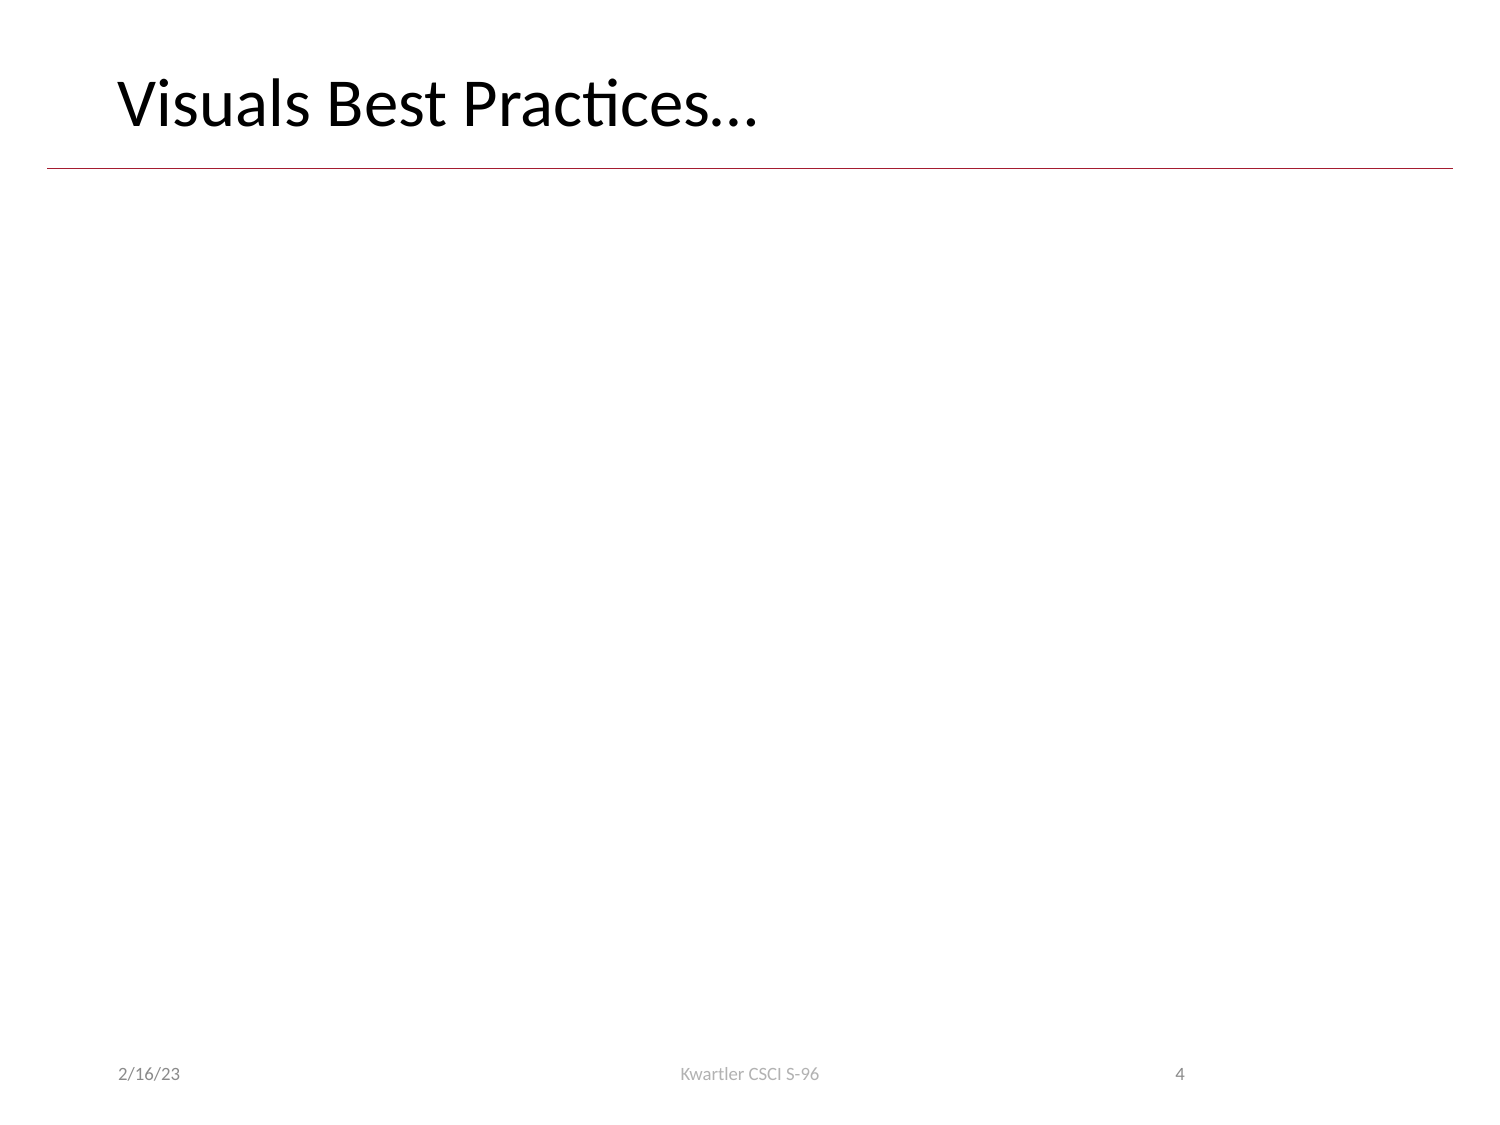

# Visuals Best Practices…
2/16/23
Kwartler CSCI S-96
4